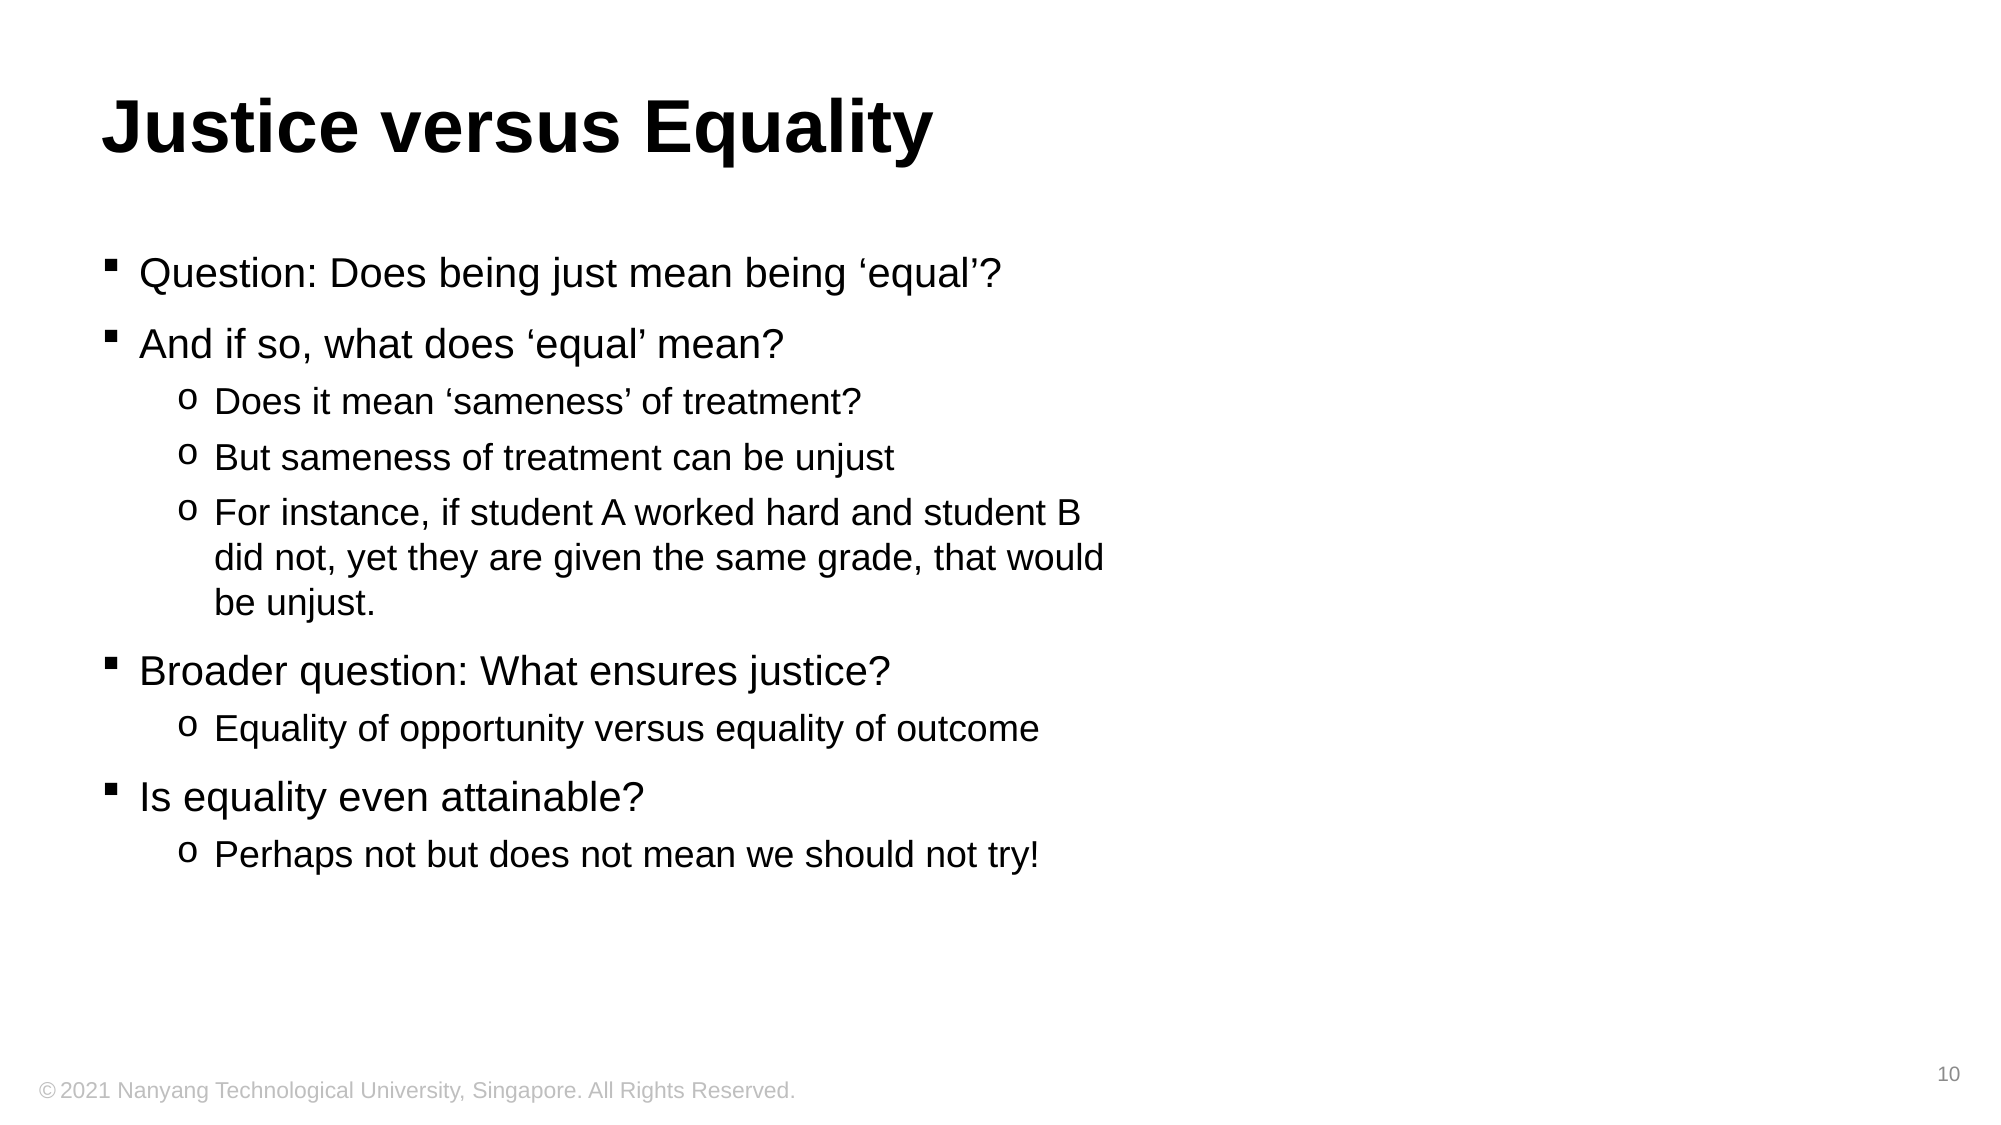

# Justice versus Equality
Question: Does being just mean being ‘equal’?
And if so, what does ‘equal’ mean?
Does it mean ‘sameness’ of treatment?
But sameness of treatment can be unjust
For instance, if student A worked hard and student B did not, yet they are given the same grade, that would be unjust.
Broader question: What ensures justice?
Equality of opportunity versus equality of outcome
Is equality even attainable?
Perhaps not but does not mean we should not try!
10